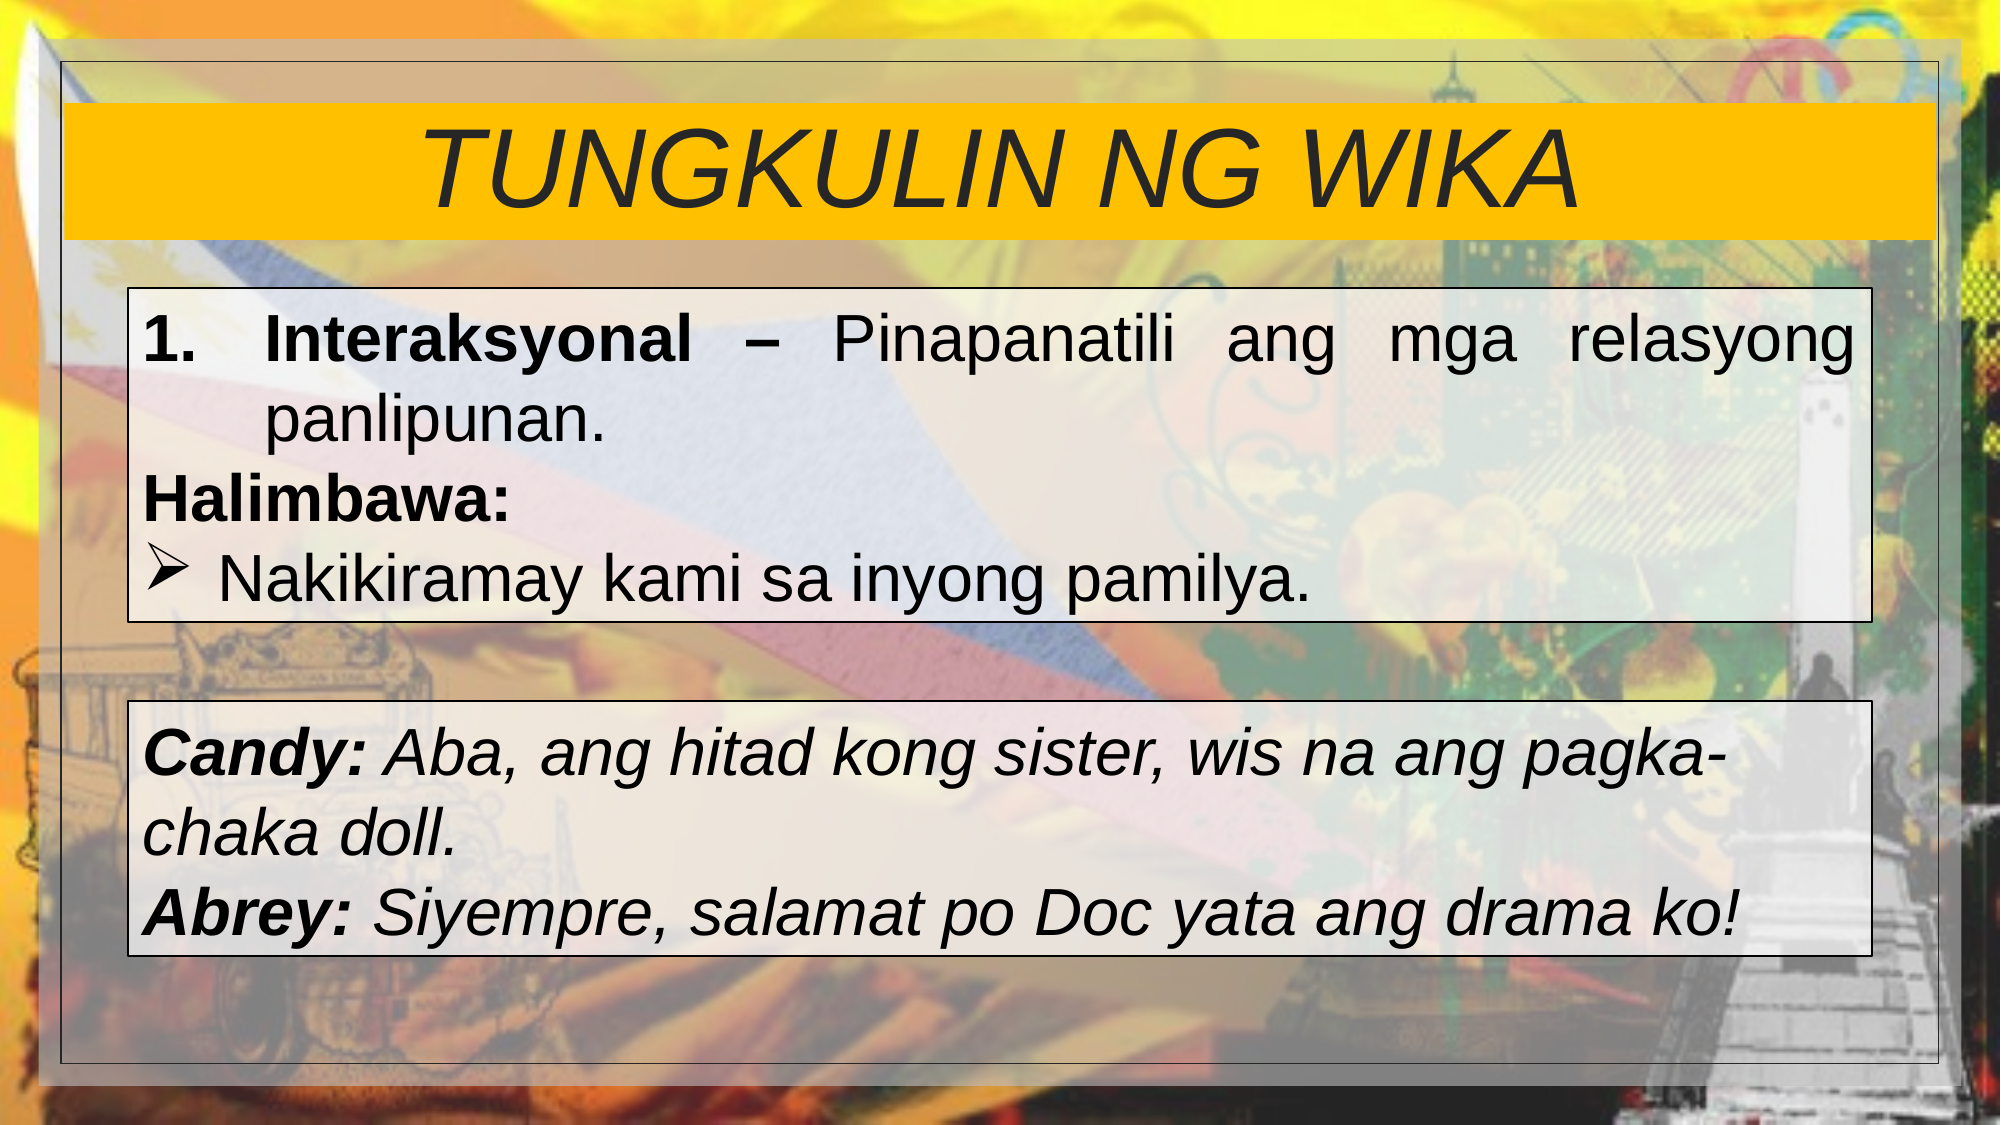

# TUNGKULIN NG WIKA
Interaksyonal – Pinapanatili ang mga relasyong panlipunan.
Halimbawa:
Nakikiramay kami sa inyong pamilya.
Candy: Aba, ang hitad kong sister, wis na ang pagka-chaka doll.
Abrey: Siyempre, salamat po Doc yata ang drama ko!